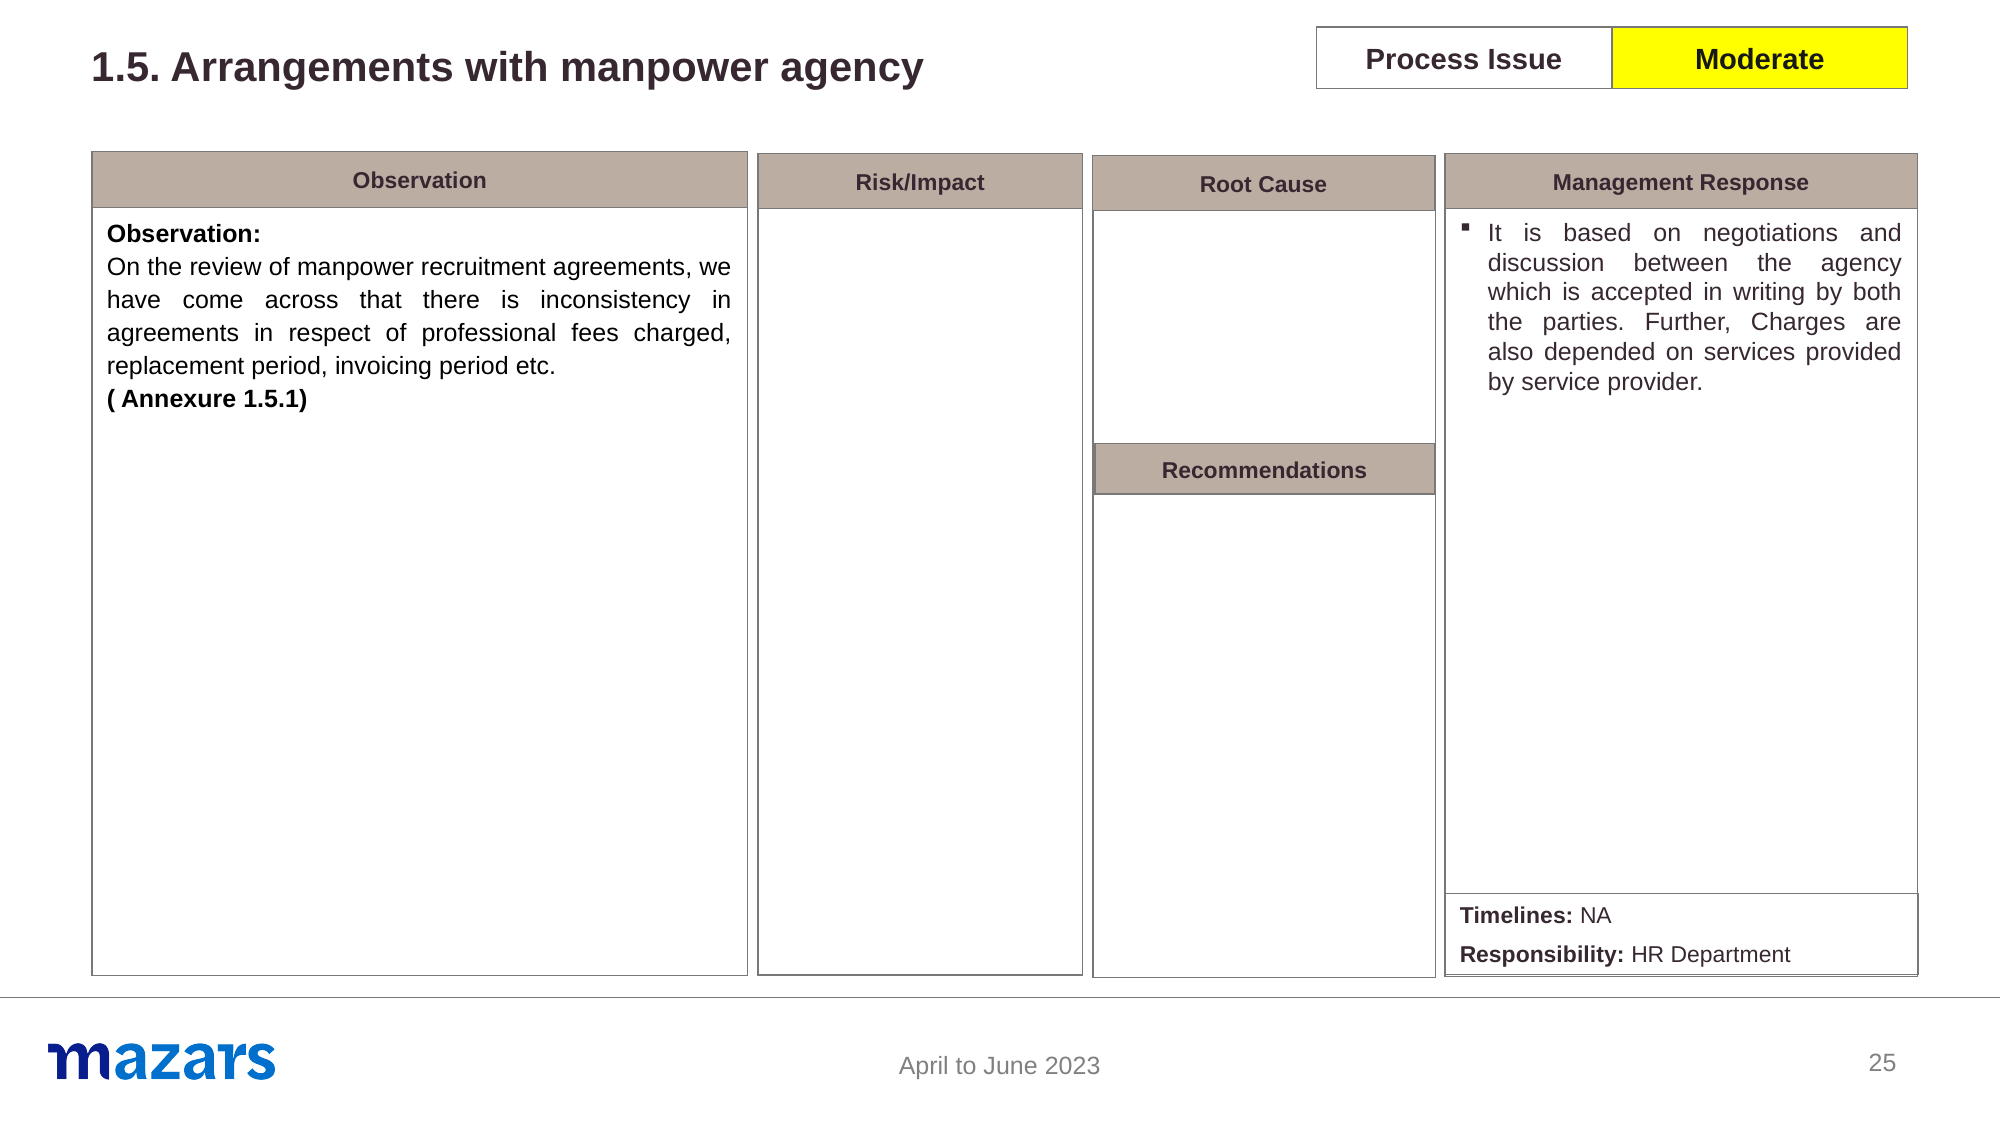

Moderate
Process Issue
1.5. Arrangements with manpower agency

25
Observation
Management Response
Risk/Impact
Root Cause

Observation:
On the review of manpower recruitment agreements, we have come across that there is inconsistency in agreements in respect of professional fees charged, replacement period, invoicing period etc.
( Annexure 1.5.1)

It is based on negotiations and discussion between the agency which is accepted in writing by both the parties. Further, Charges are also depended on services provided by service provider.

Recommendations
Timelines: NA
Responsibility: HR Department
25
April to June 2023